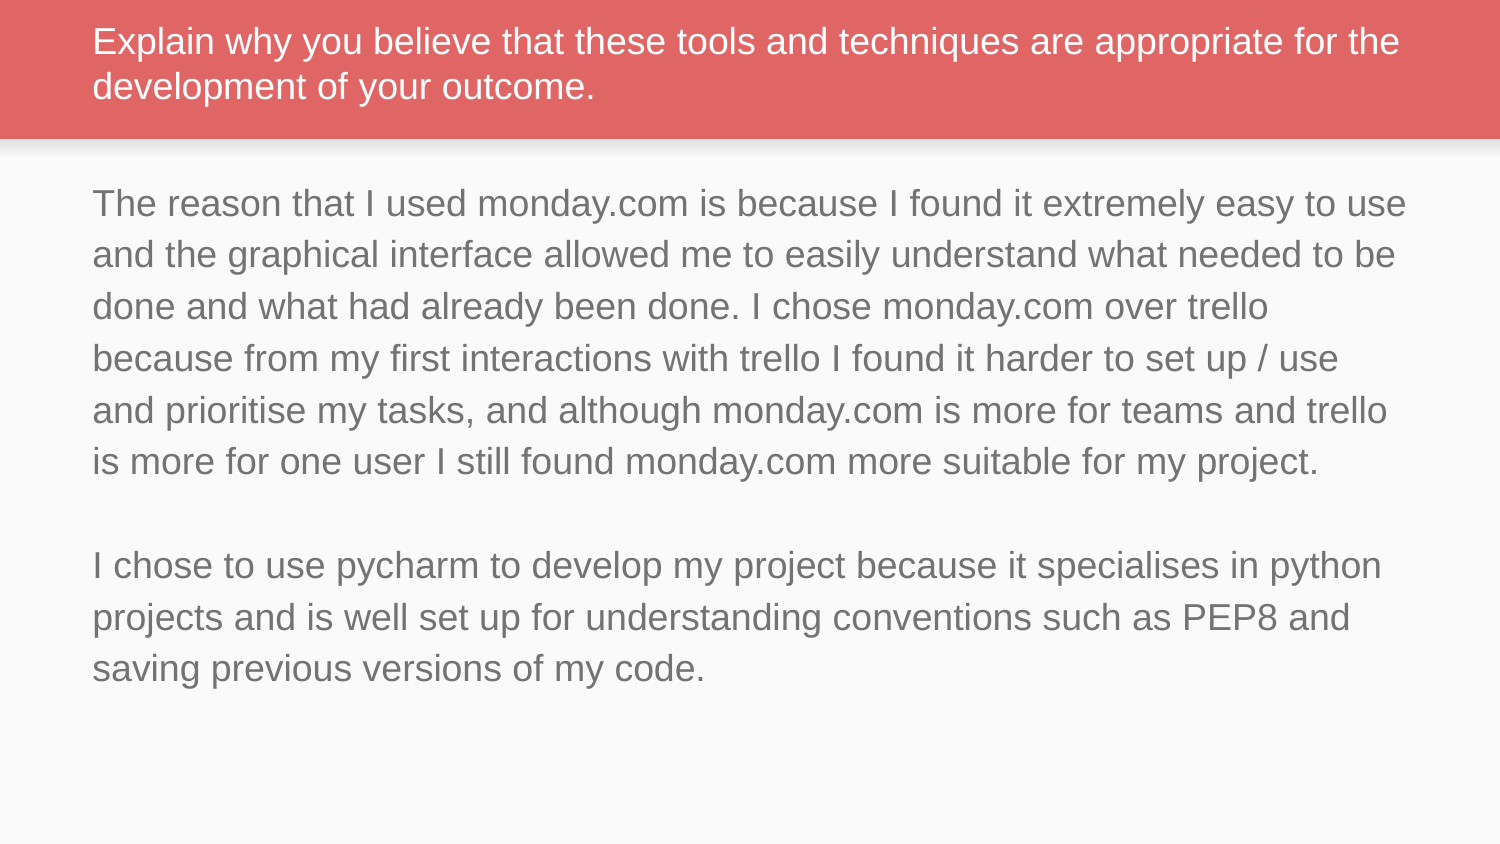

# Explain why you believe that these tools and techniques are appropriate for the development of your outcome.
The reason that I used monday.com is because I found it extremely easy to use and the graphical interface allowed me to easily understand what needed to be done and what had already been done. I chose monday.com over trello because from my first interactions with trello I found it harder to set up / use and prioritise my tasks, and although monday.com is more for teams and trello is more for one user I still found monday.com more suitable for my project.

I chose to use pycharm to develop my project because it specialises in python projects and is well set up for understanding conventions such as PEP8 and saving previous versions of my code.